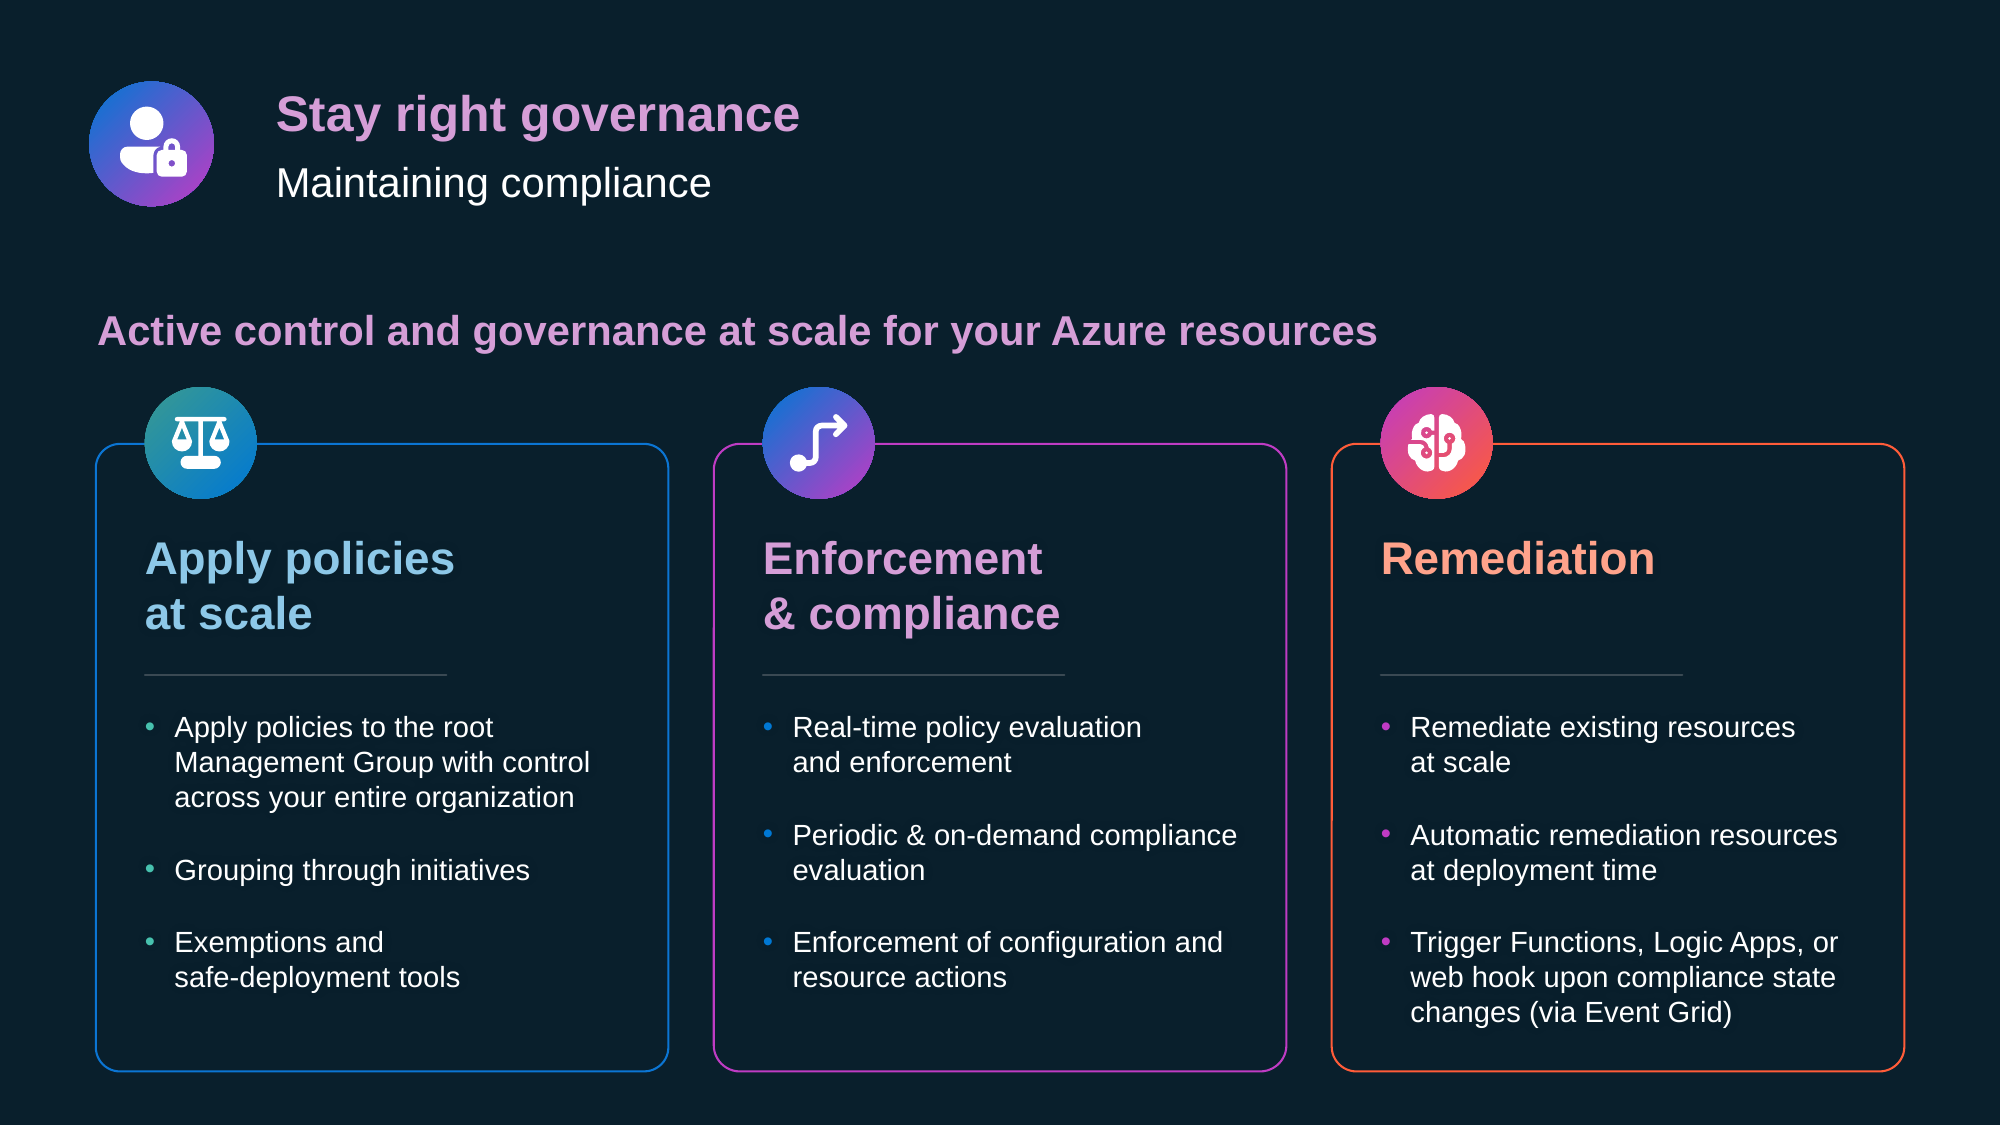

Stay right governance
Maintaining compliance

Active control and governance at scale for your Azure resources

Apply policies
at scale
Enforcement
& compliance
Remediation
Apply policies to the root Management Group with control across your entire organization
Grouping through initiatives
Exemptions and
safe-deployment tools
Real-time policy evaluation
and enforcement
Periodic & on-demand compliance evaluation
Enforcement of configuration and resource actions
Remediate existing resources
at scale
Automatic remediation resources at deployment time
Trigger Functions, Logic Apps, or web hook upon compliance state changes (via Event Grid)